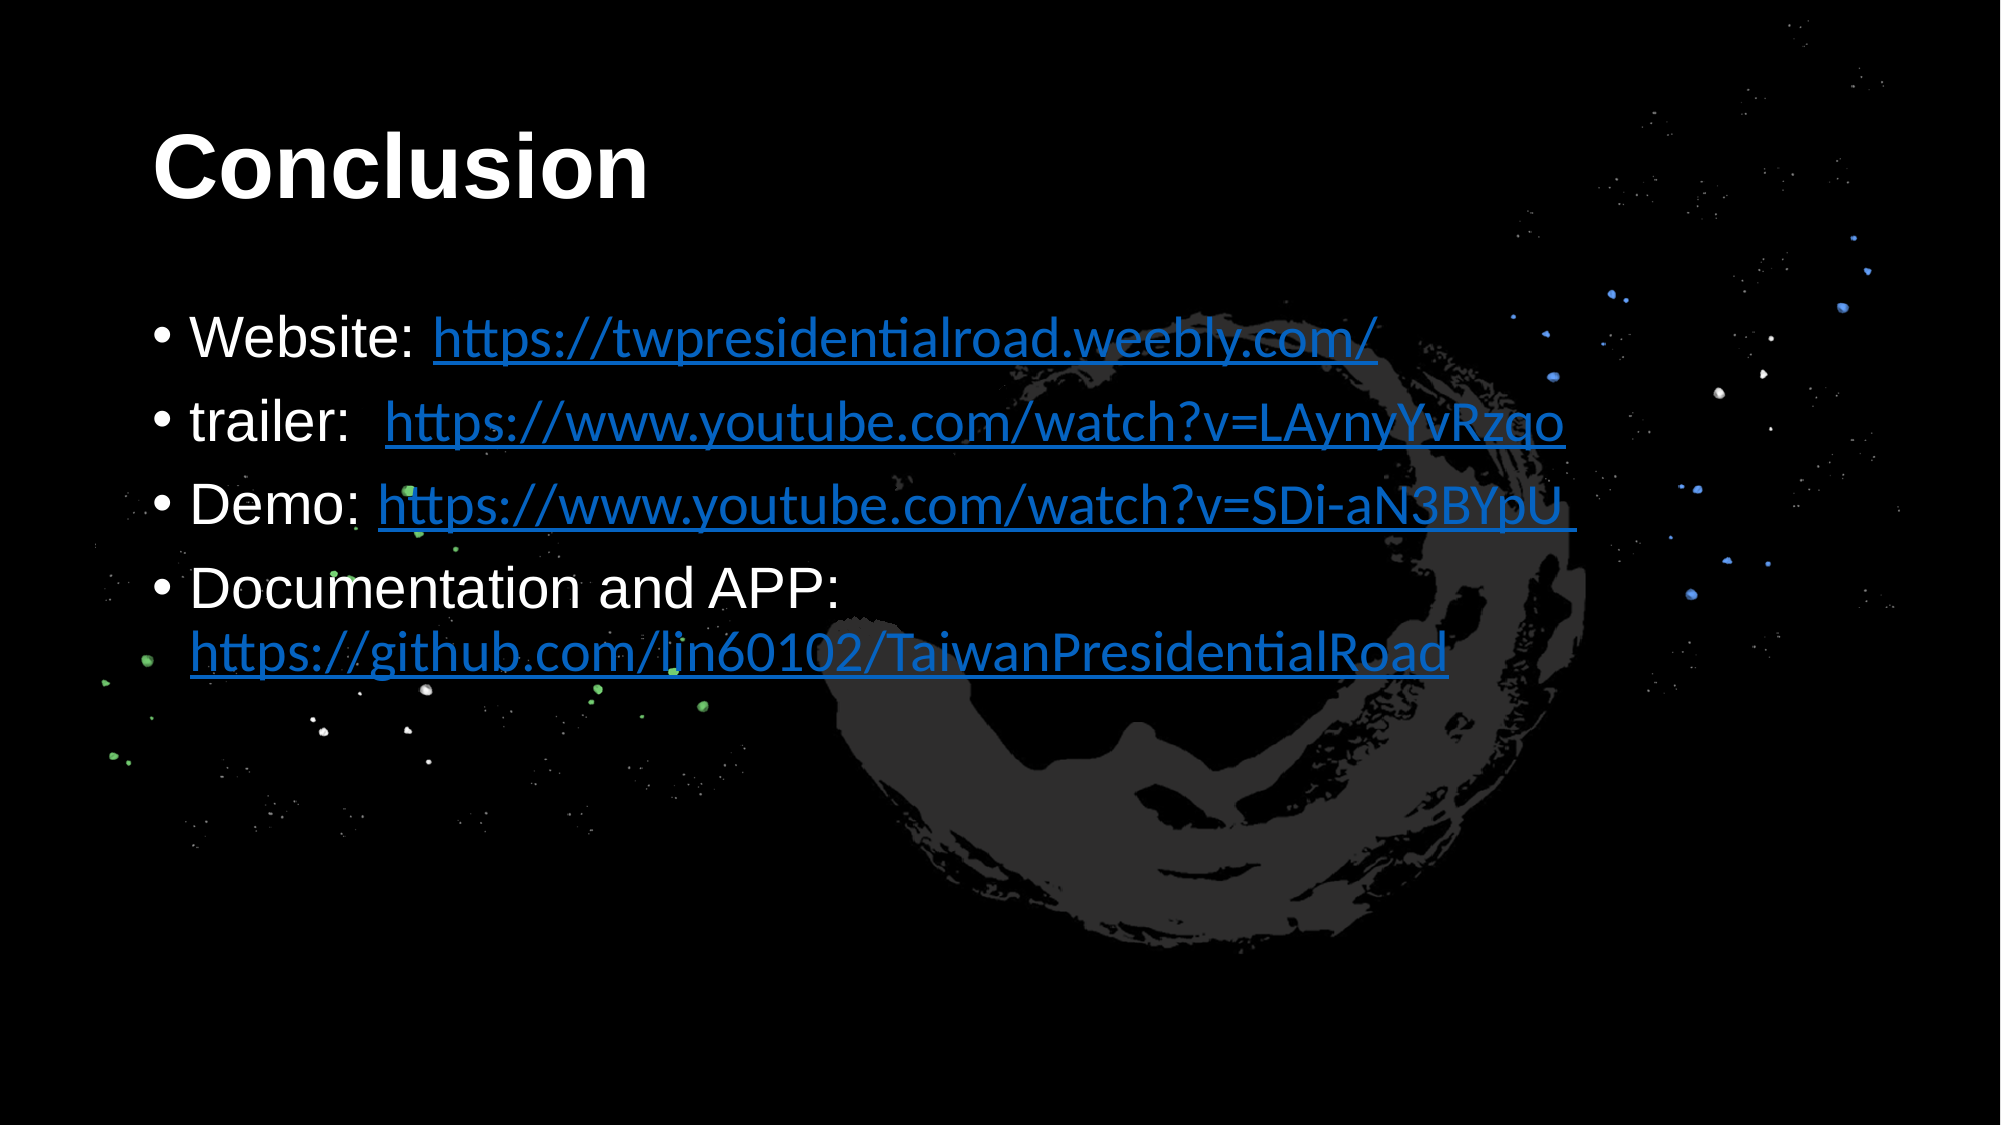

# Conclusion
Website: https://twpresidentialroad.weebly.com/
trailer:  https://www.youtube.com/watch?v=LAynyYvRzqo
Demo: https://www.youtube.com/watch?v=SDi-aN3BYpU
Documentation and APP: https://github.com/lin60102/TaiwanPresidentialRoad